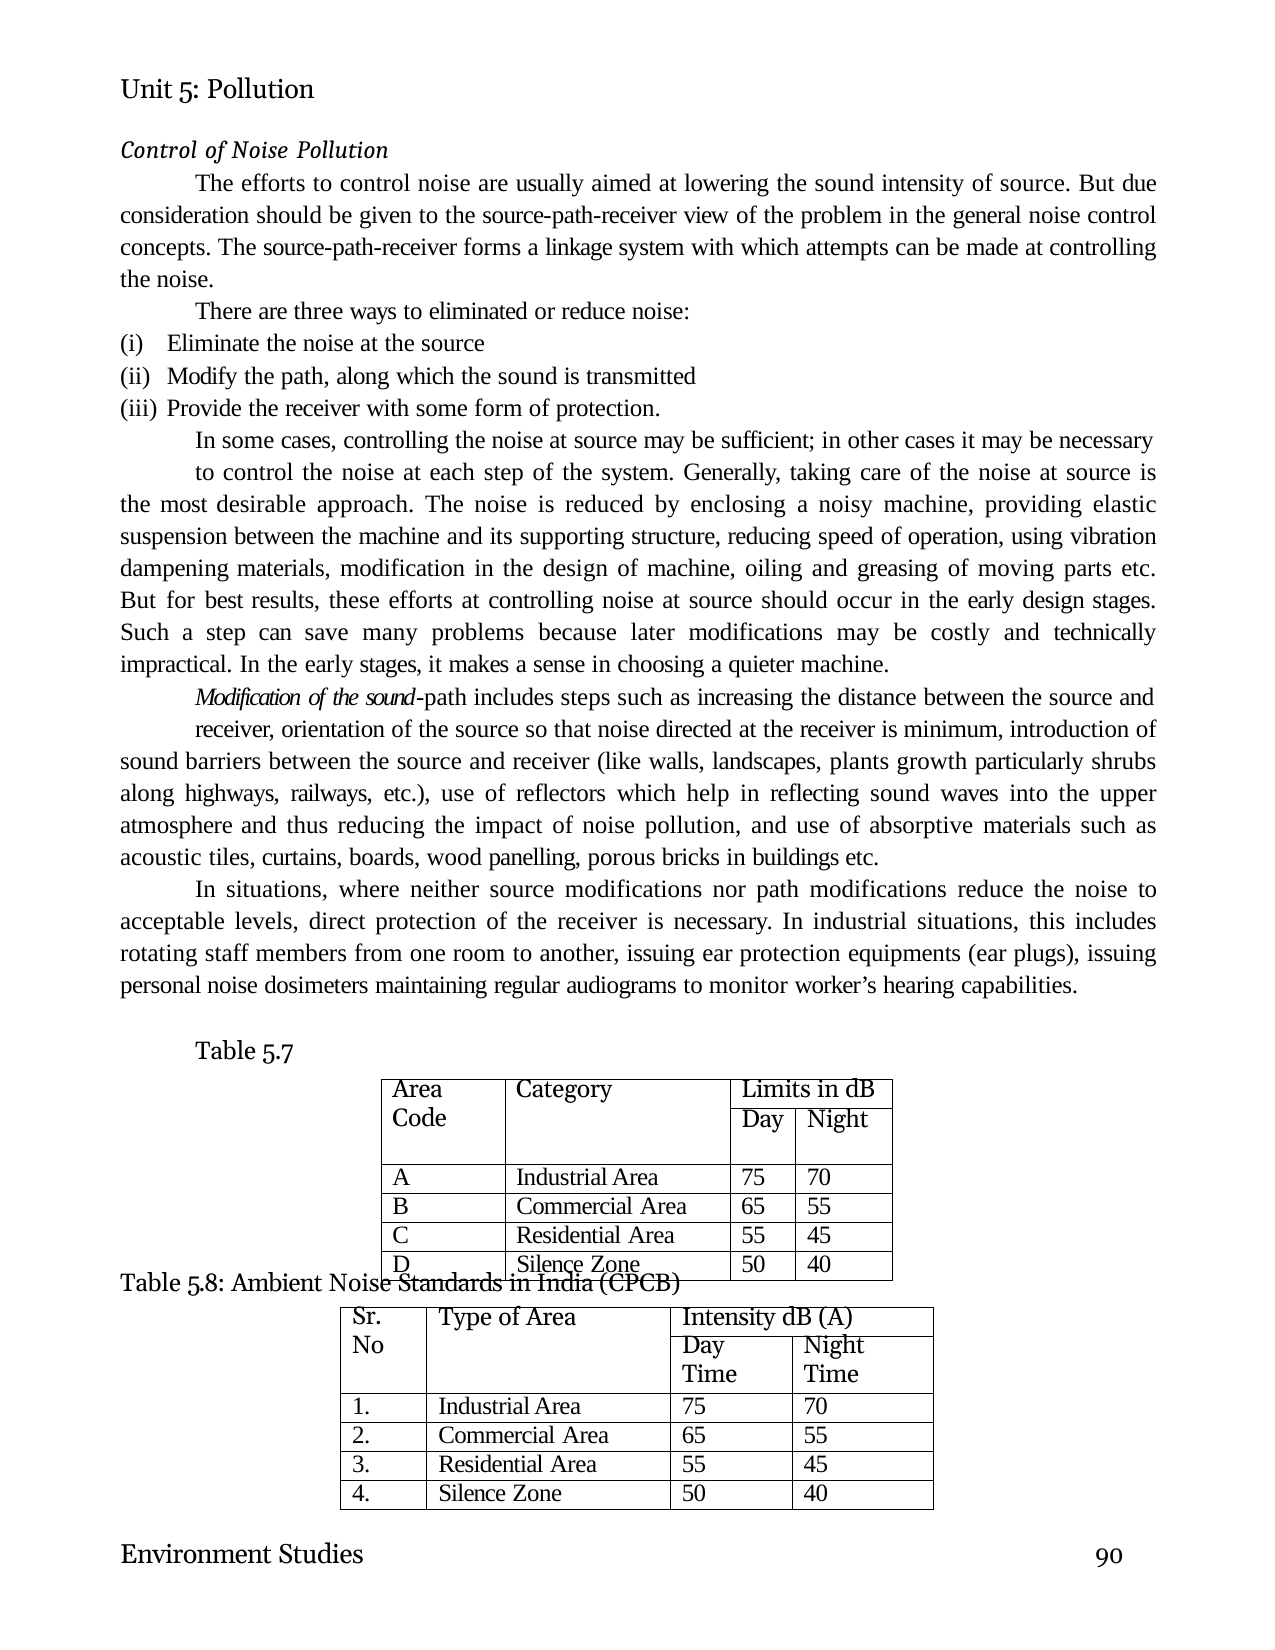

Unit 5: Pollution
Control of Noise Pollution
The efforts to control noise are usually aimed at lowering the sound intensity of source. But due consideration should be given to the source-path-receiver view of the problem in the general noise control concepts. The source-path-receiver forms a linkage system with which attempts can be made at controlling the noise.
There are three ways to eliminated or reduce noise:
Eliminate the noise at the source
Modify the path, along which the sound is transmitted
Provide the receiver with some form of protection.
In some cases, controlling the noise at source may be sufficient; in other cases it may be necessary
to control the noise at each step of the system. Generally, taking care of the noise at source is the most desirable approach. The noise is reduced by enclosing a noisy machine, providing elastic suspension between the machine and its supporting structure, reducing speed of operation, using vibration dampening materials, modification in the design of machine, oiling and greasing of moving parts etc. But for best results, these efforts at controlling noise at source should occur in the early design stages. Such a step can save many problems because later modifications may be costly and technically impractical. In the early stages, it makes a sense in choosing a quieter machine.
Modification of the sound-path includes steps such as increasing the distance between the source and
receiver, orientation of the source so that noise directed at the receiver is minimum, introduction of sound barriers between the source and receiver (like walls, landscapes, plants growth particularly shrubs along highways, railways, etc.), use of reflectors which help in reflecting sound waves into the upper atmosphere and thus reducing the impact of noise pollution, and use of absorptive materials such as acoustic tiles, curtains, boards, wood panelling, porous bricks in buildings etc.
In situations, where neither source modifications nor path modifications reduce the noise to acceptable levels, direct protection of the receiver is necessary. In industrial situations, this includes rotating staff members from one room to another, issuing ear protection equipments (ear plugs), issuing personal noise dosimeters maintaining regular audiograms to monitor worker’s hearing capabilities.

Table 5.7
| Area Code | Category | Limits in dB |  |
| --- | --- | --- | --- |
|  |  | Day | Night |
| A | Industrial Area | 75 | 70 |
| B | Commercial Area | 65 | 55 |
| C | Residential Area | 55 | 45 |
| D | Silence Zone | 50 | 40 |
Table 5.8: Ambient Noise Standards in India (CPCB)
| Sr. No | Type of Area | Intensity dB (A) |  |
| --- | --- | --- | --- |
|  |  | Day Time | Night Time |
| 1. | Industrial Area | 75 | 70 |
| 2. | Commercial Area | 65 | 55 |
| 3. | Residential Area | 55 | 45 |
| 4. | Silence Zone | 50 | 40 |
Environment Studies
90